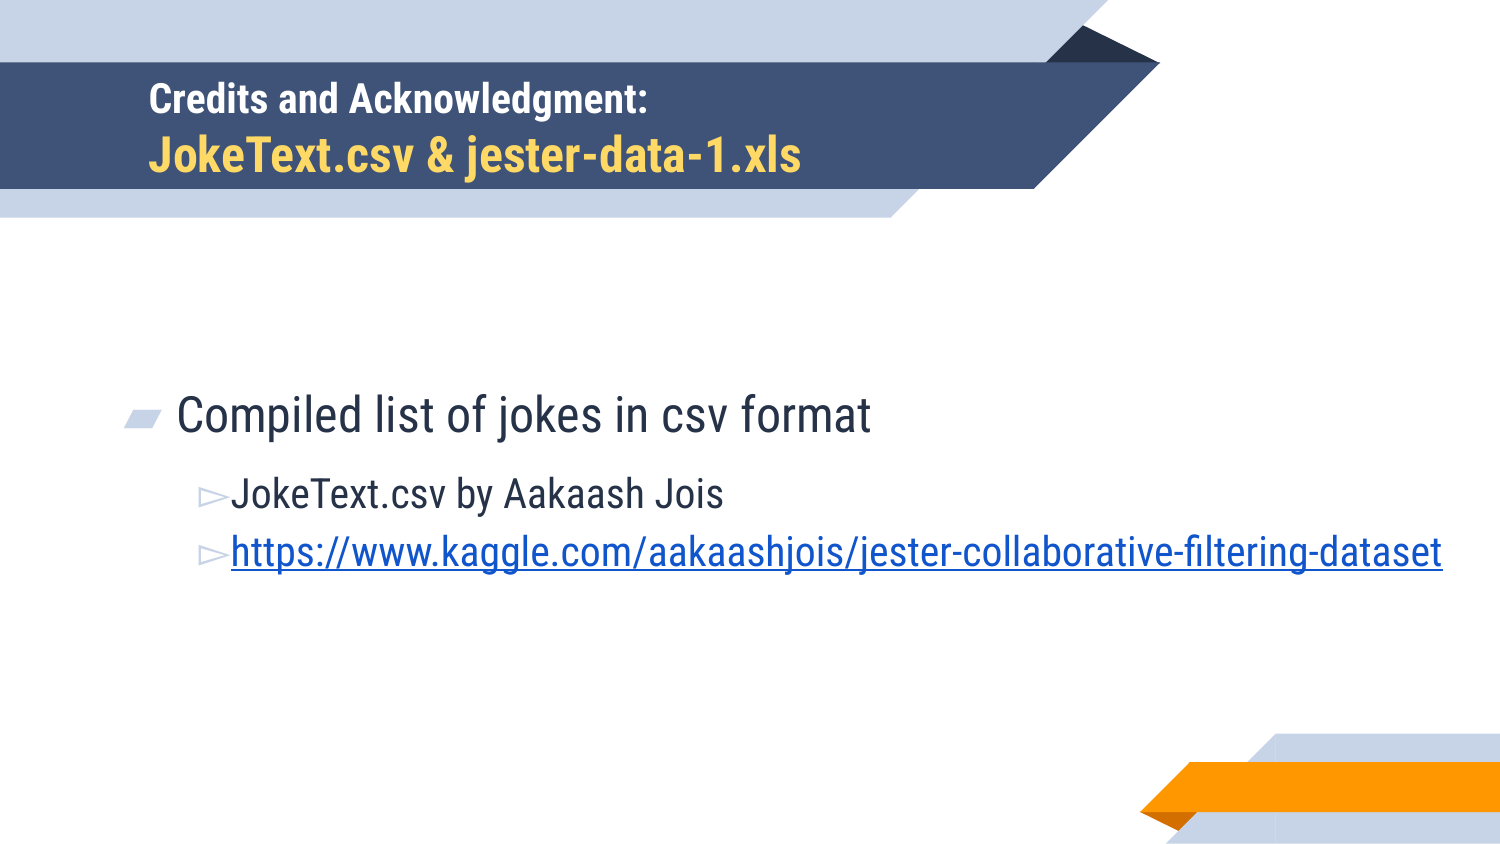

# Credits and Acknowledgment:
JokeText.csv & jester-data-1.xls

▰ Compiled list of jokes in csv format
▻JokeText.csv by Aakaash Jois
▻https://www.kaggle.com/aakaashjois/jester-collaborative-filtering-dataset